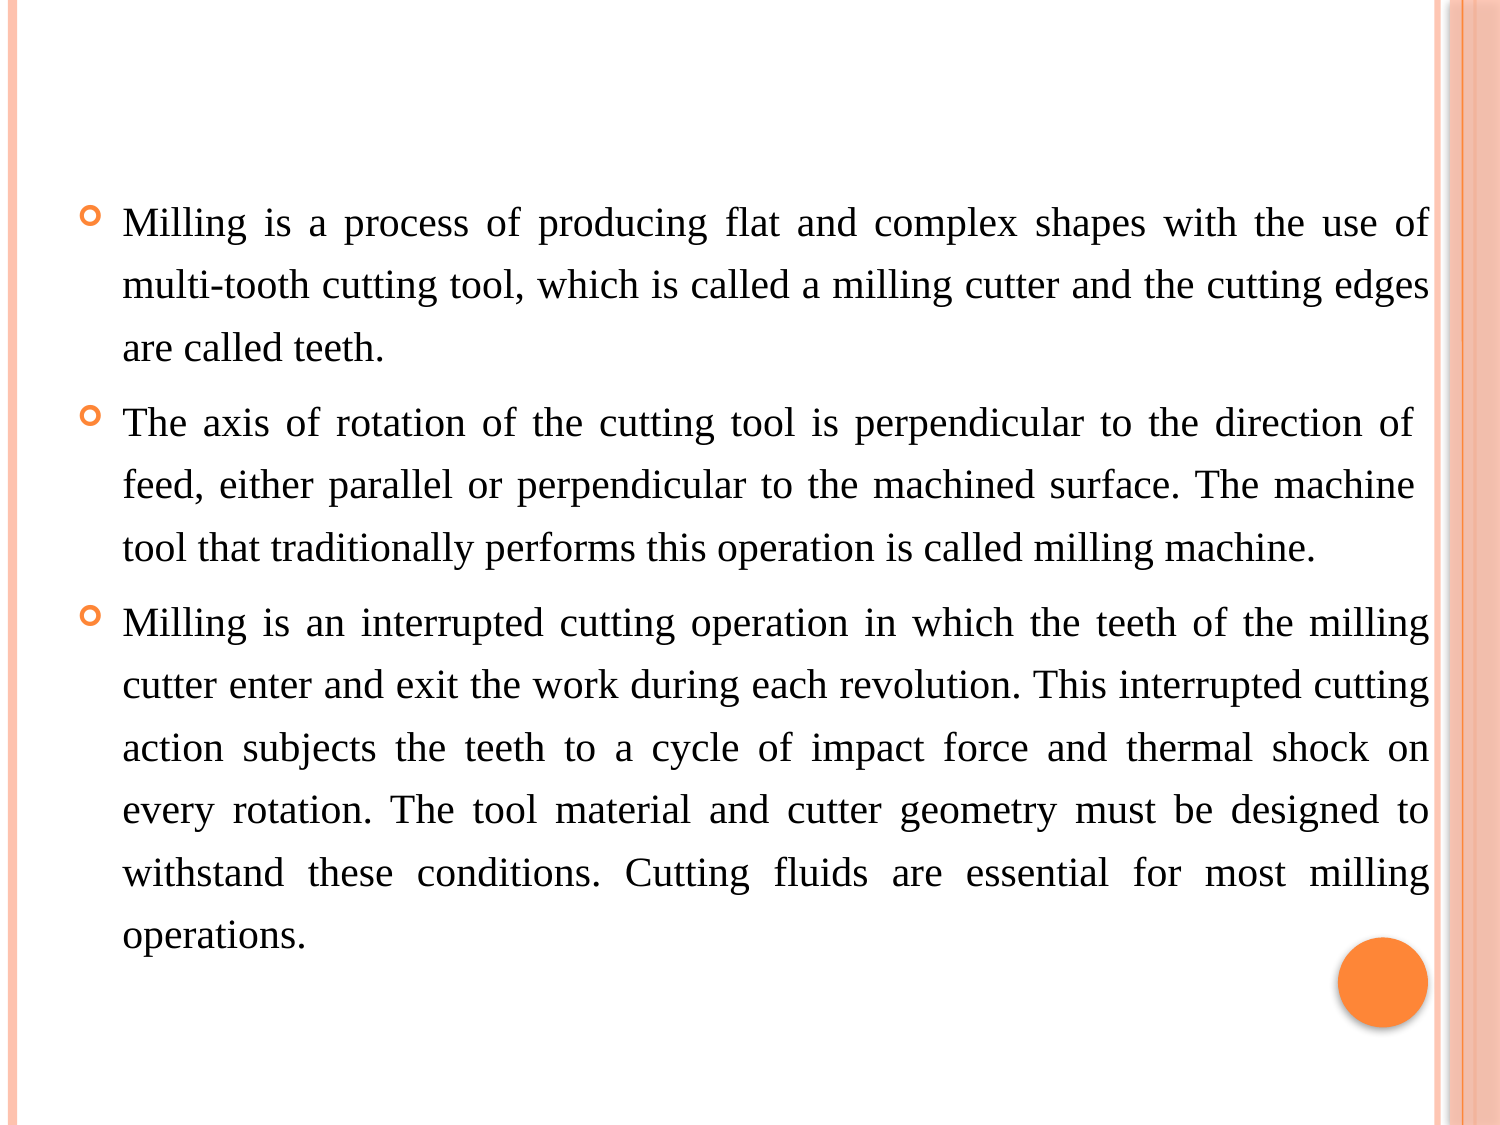

#
Milling is a process of producing flat and complex shapes with the use of multi-tooth cutting tool, which is called a milling cutter and the cutting edges are called teeth.
The axis of rotation of the cutting tool is perpendicular to the direction of  feed, either parallel or perpendicular to the machined surface. The machine  tool that traditionally performs this operation is called milling machine.
Milling is an interrupted cutting operation in which the teeth of the milling cutter enter and exit the work during each revolution. This interrupted cutting action subjects the teeth to a cycle of impact force and thermal shock on every rotation. The tool material and cutter geometry must be designed to withstand these conditions. Cutting fluids are essential for most milling operations.